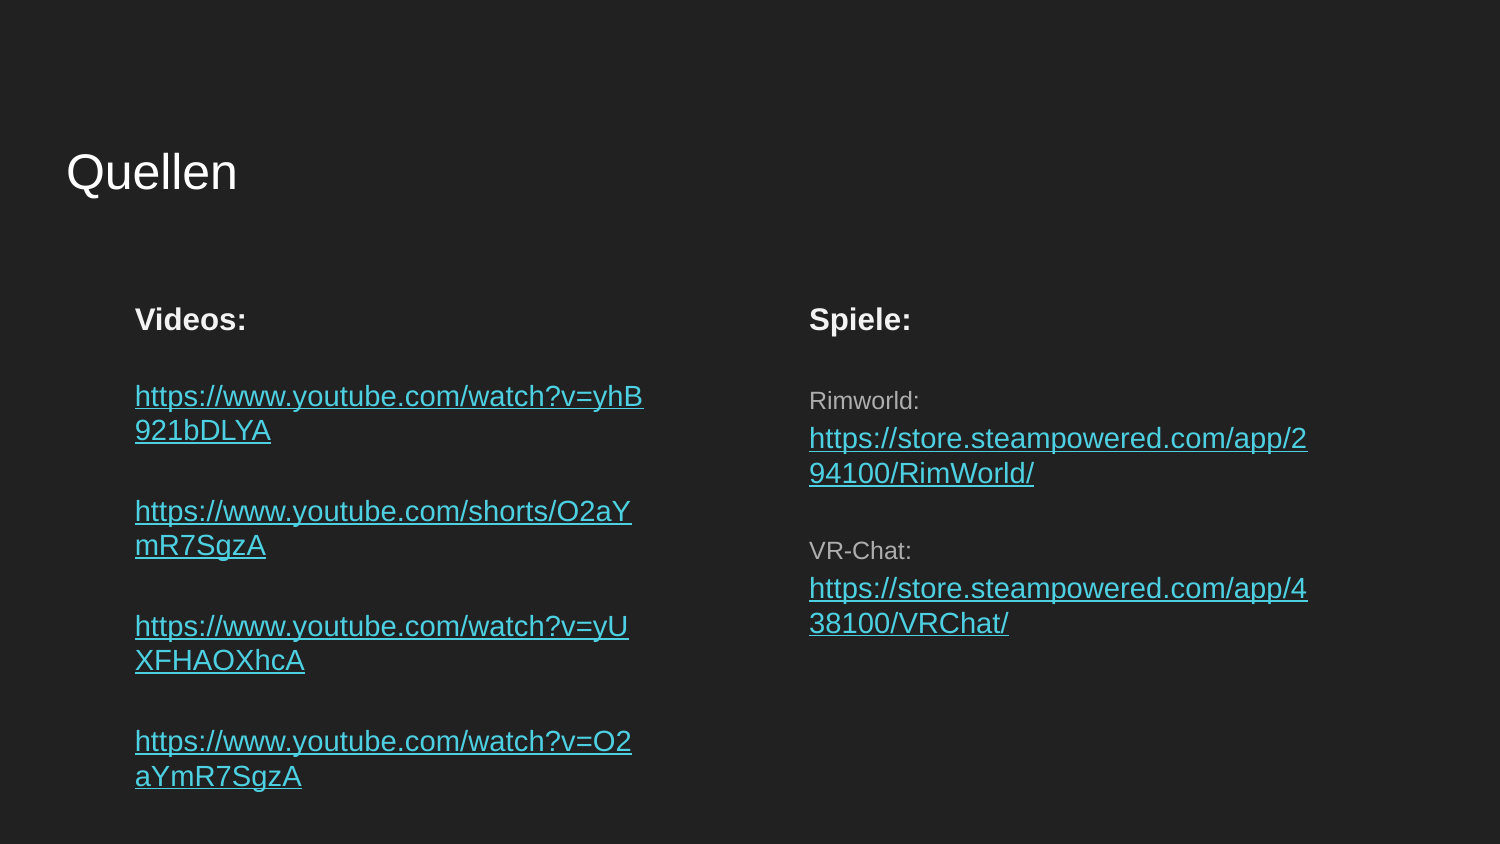

# Quellen
Videos:

https://www.youtube.com/watch?v=yhB921bDLYA

https://www.youtube.com/shorts/O2aYmR7SgzA

https://www.youtube.com/watch?v=yUXFHAOXhcA

https://www.youtube.com/watch?v=O2aYmR7SgzA
Spiele:

Rimworld:
https://store.steampowered.com/app/294100/RimWorld/

VR-Chat:
https://store.steampowered.com/app/438100/VRChat/